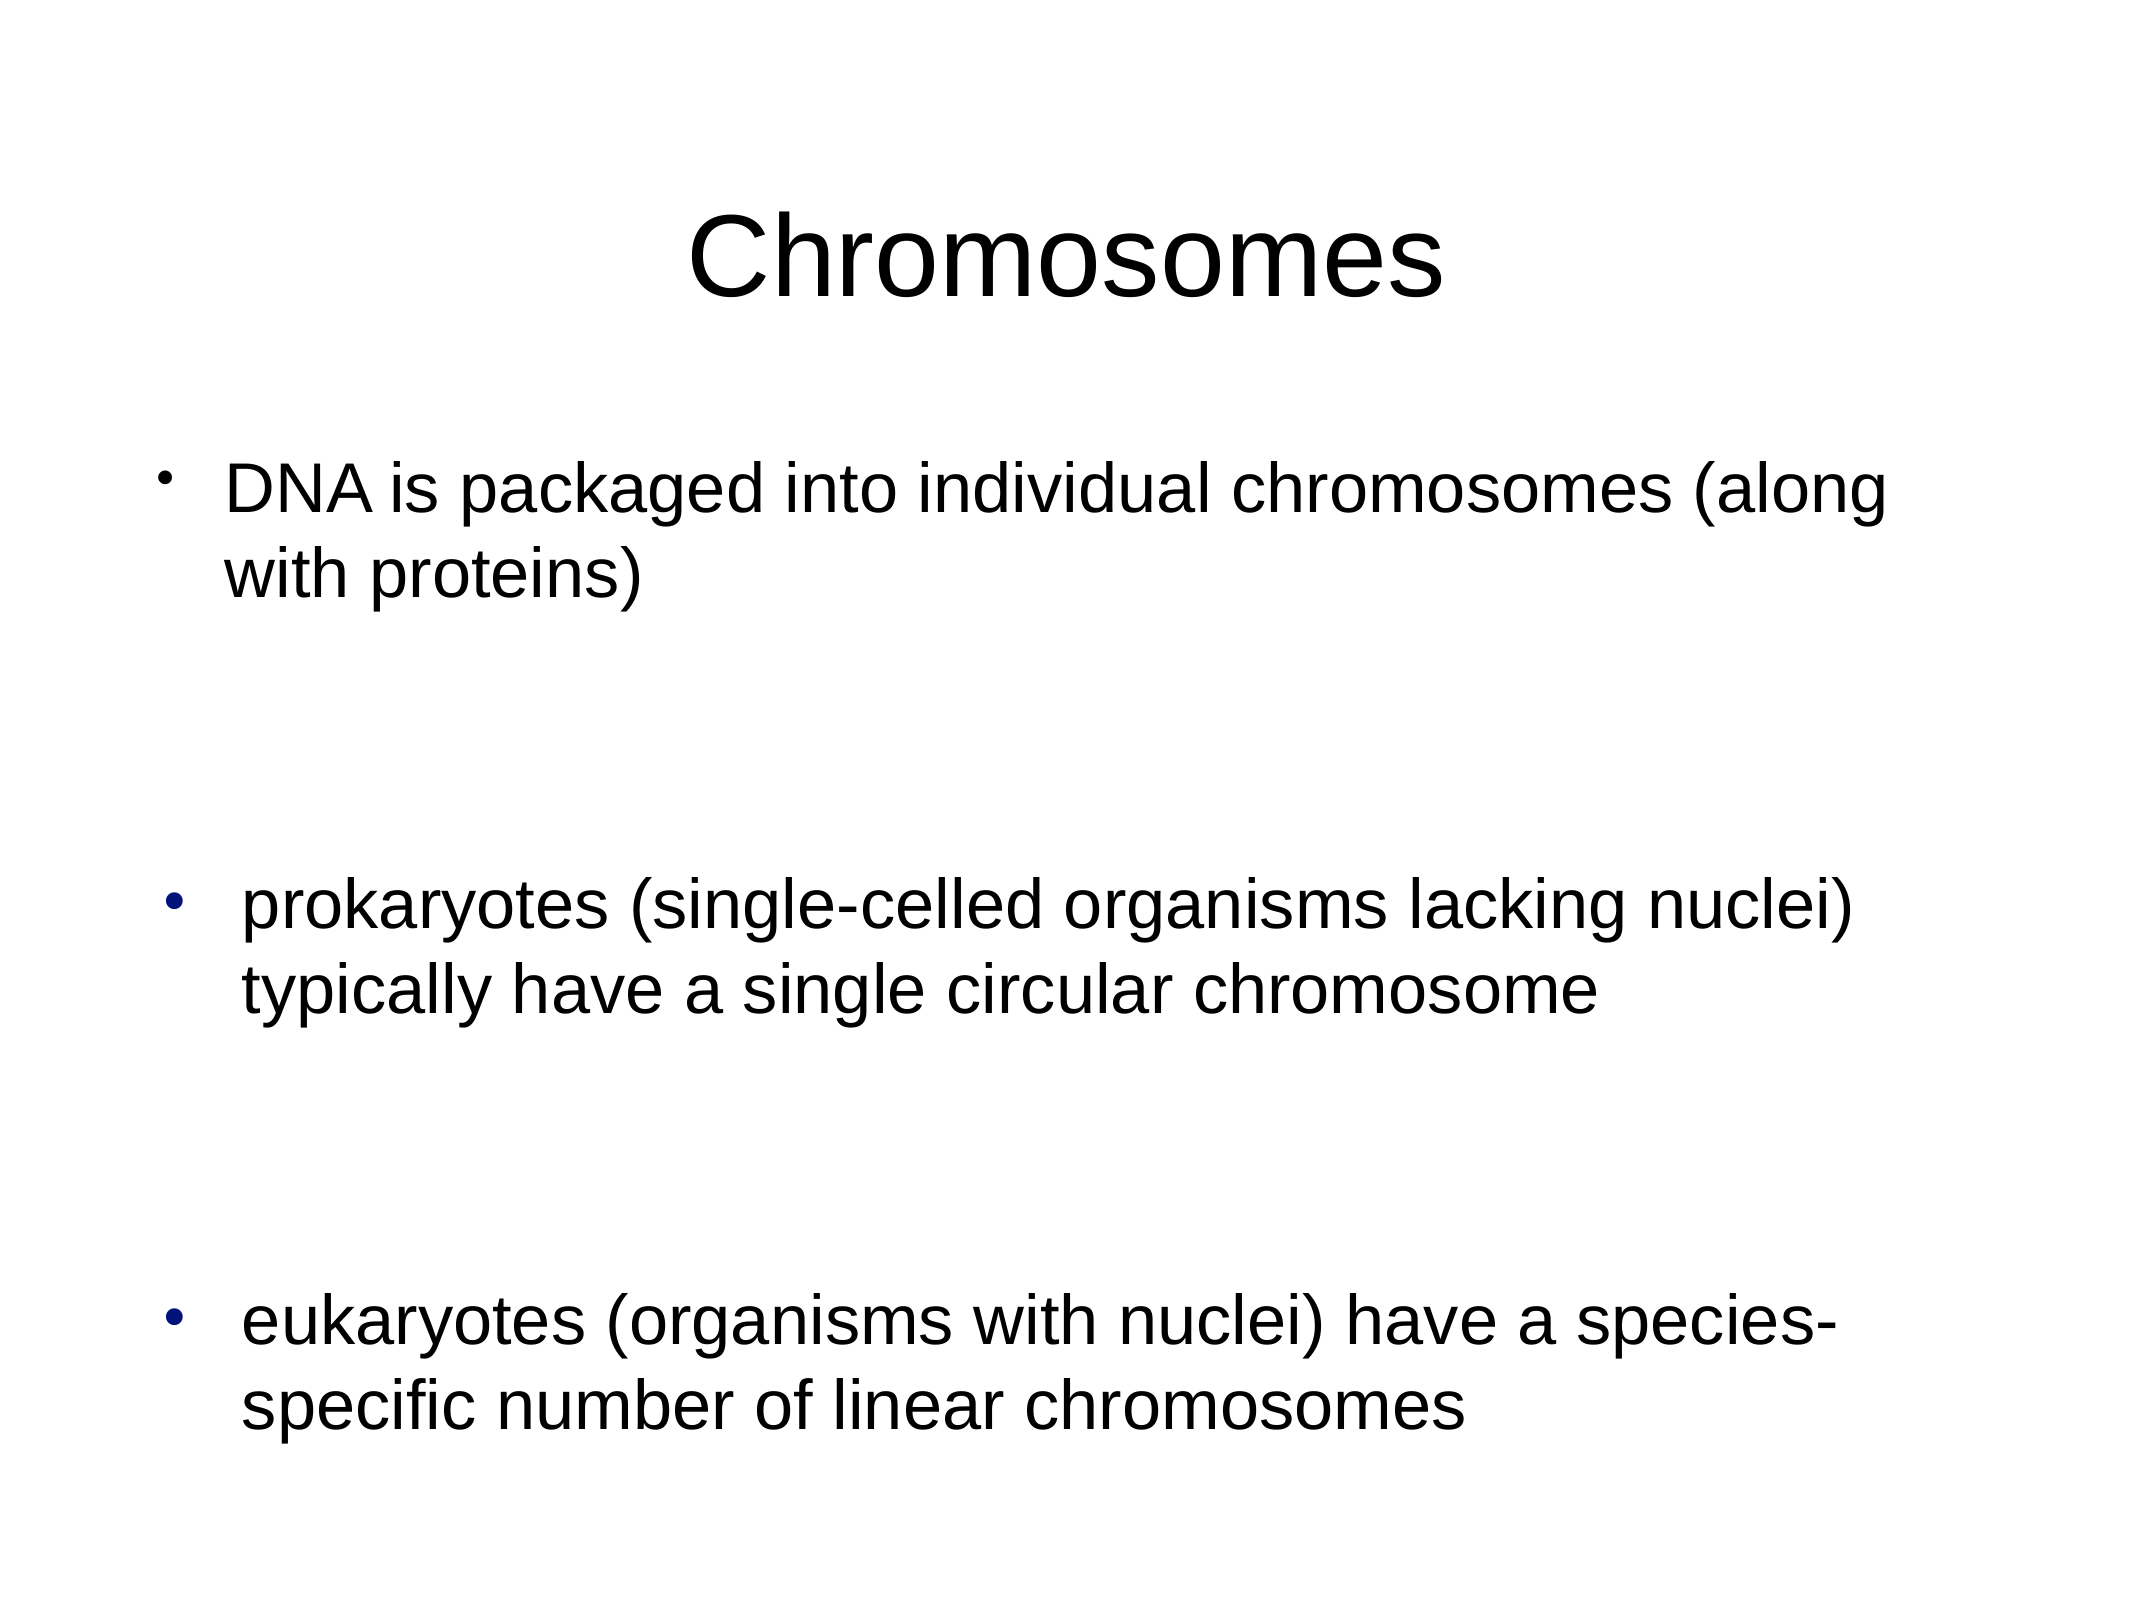

# Chromosomes
DNA is packaged into individual chromosomes (along with proteins)

prokaryotes (single-celled organisms lacking nuclei) typically have a single circular chromosome

eukaryotes (organisms with nuclei) have a species-specific number of linear chromosomes